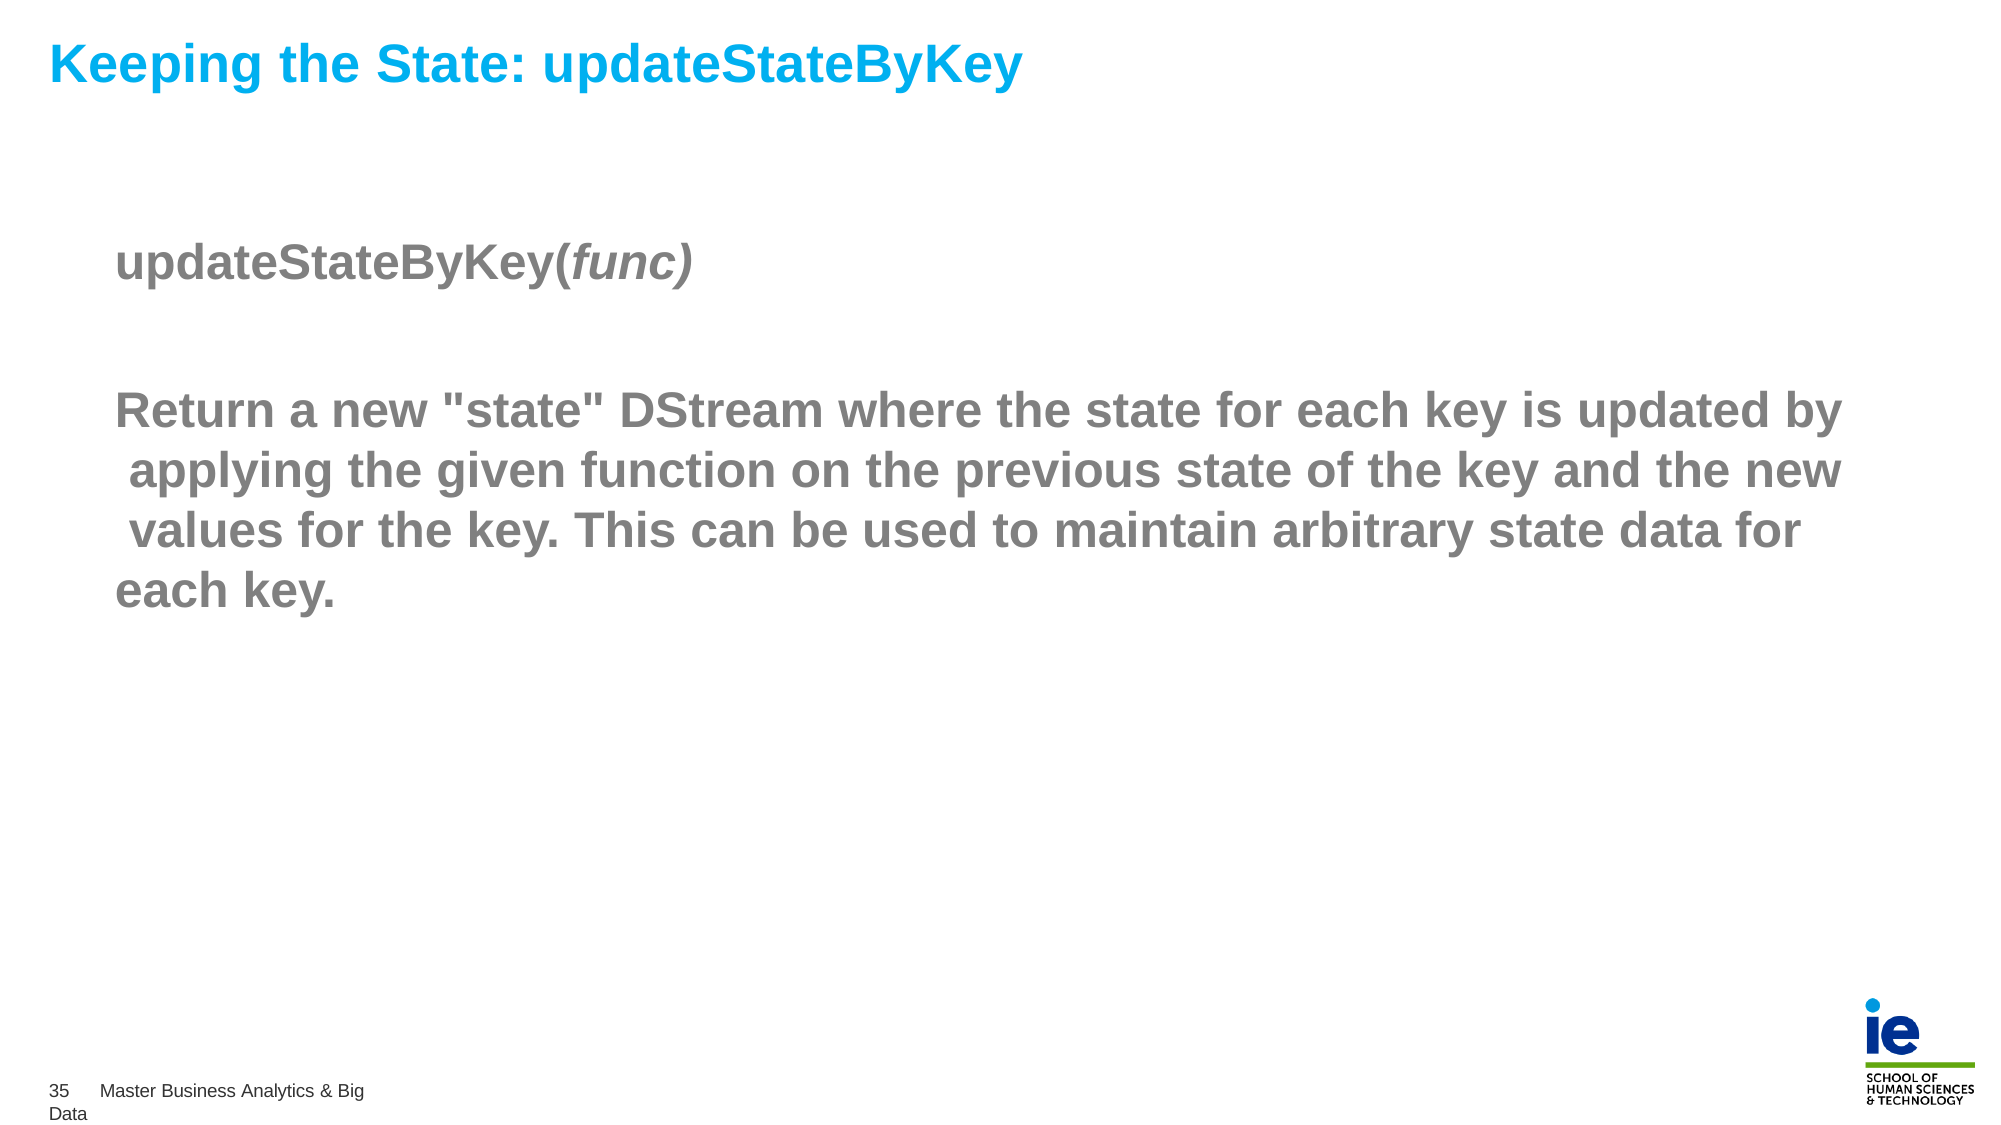

# Keeping the State: updateStateByKey
updateStateByKey(func)

Return a new "state" DStream where the state for each key is updated by  applying the given function on the previous state of the key and the new  values for the key. This can be used to maintain arbitrary state data for  each key.
35	Master Business Analytics & Big Data